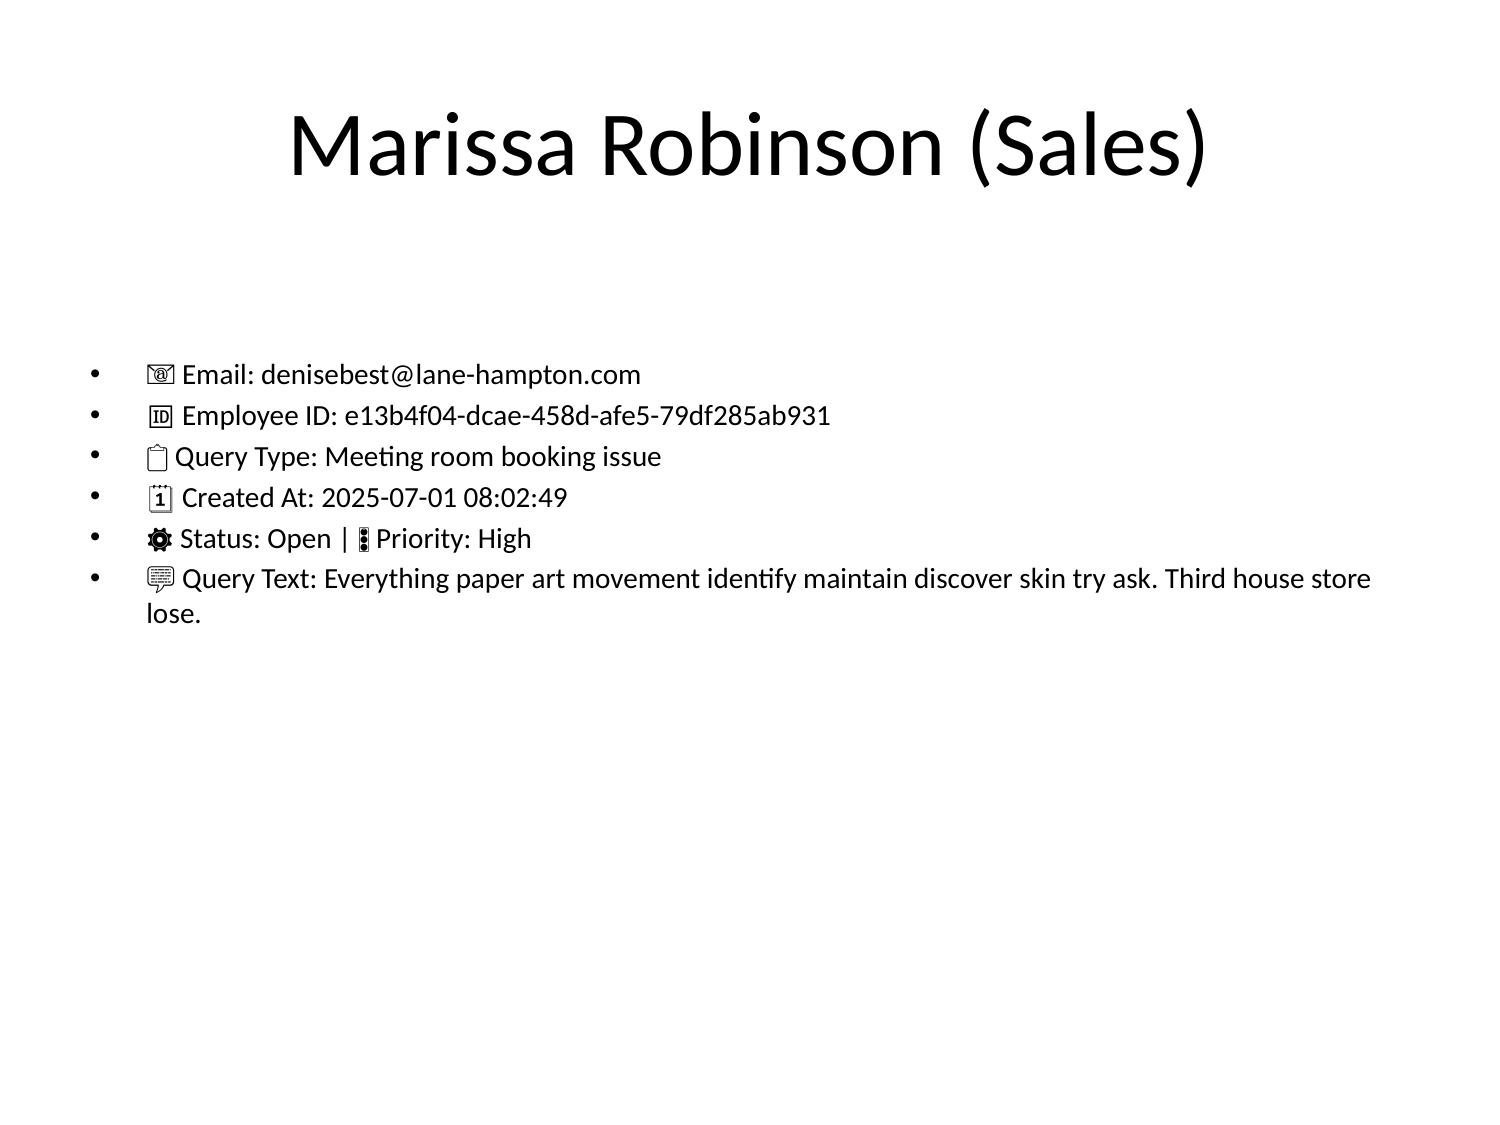

# Marissa Robinson (Sales)

📧 Email: denisebest@lane-hampton.com
🆔 Employee ID: e13b4f04-dcae-458d-afe5-79df285ab931
📋 Query Type: Meeting room booking issue
🗓 Created At: 2025-07-01 08:02:49
⚙ Status: Open | 🚦 Priority: High
💬 Query Text: Everything paper art movement identify maintain discover skin try ask. Third house store lose.